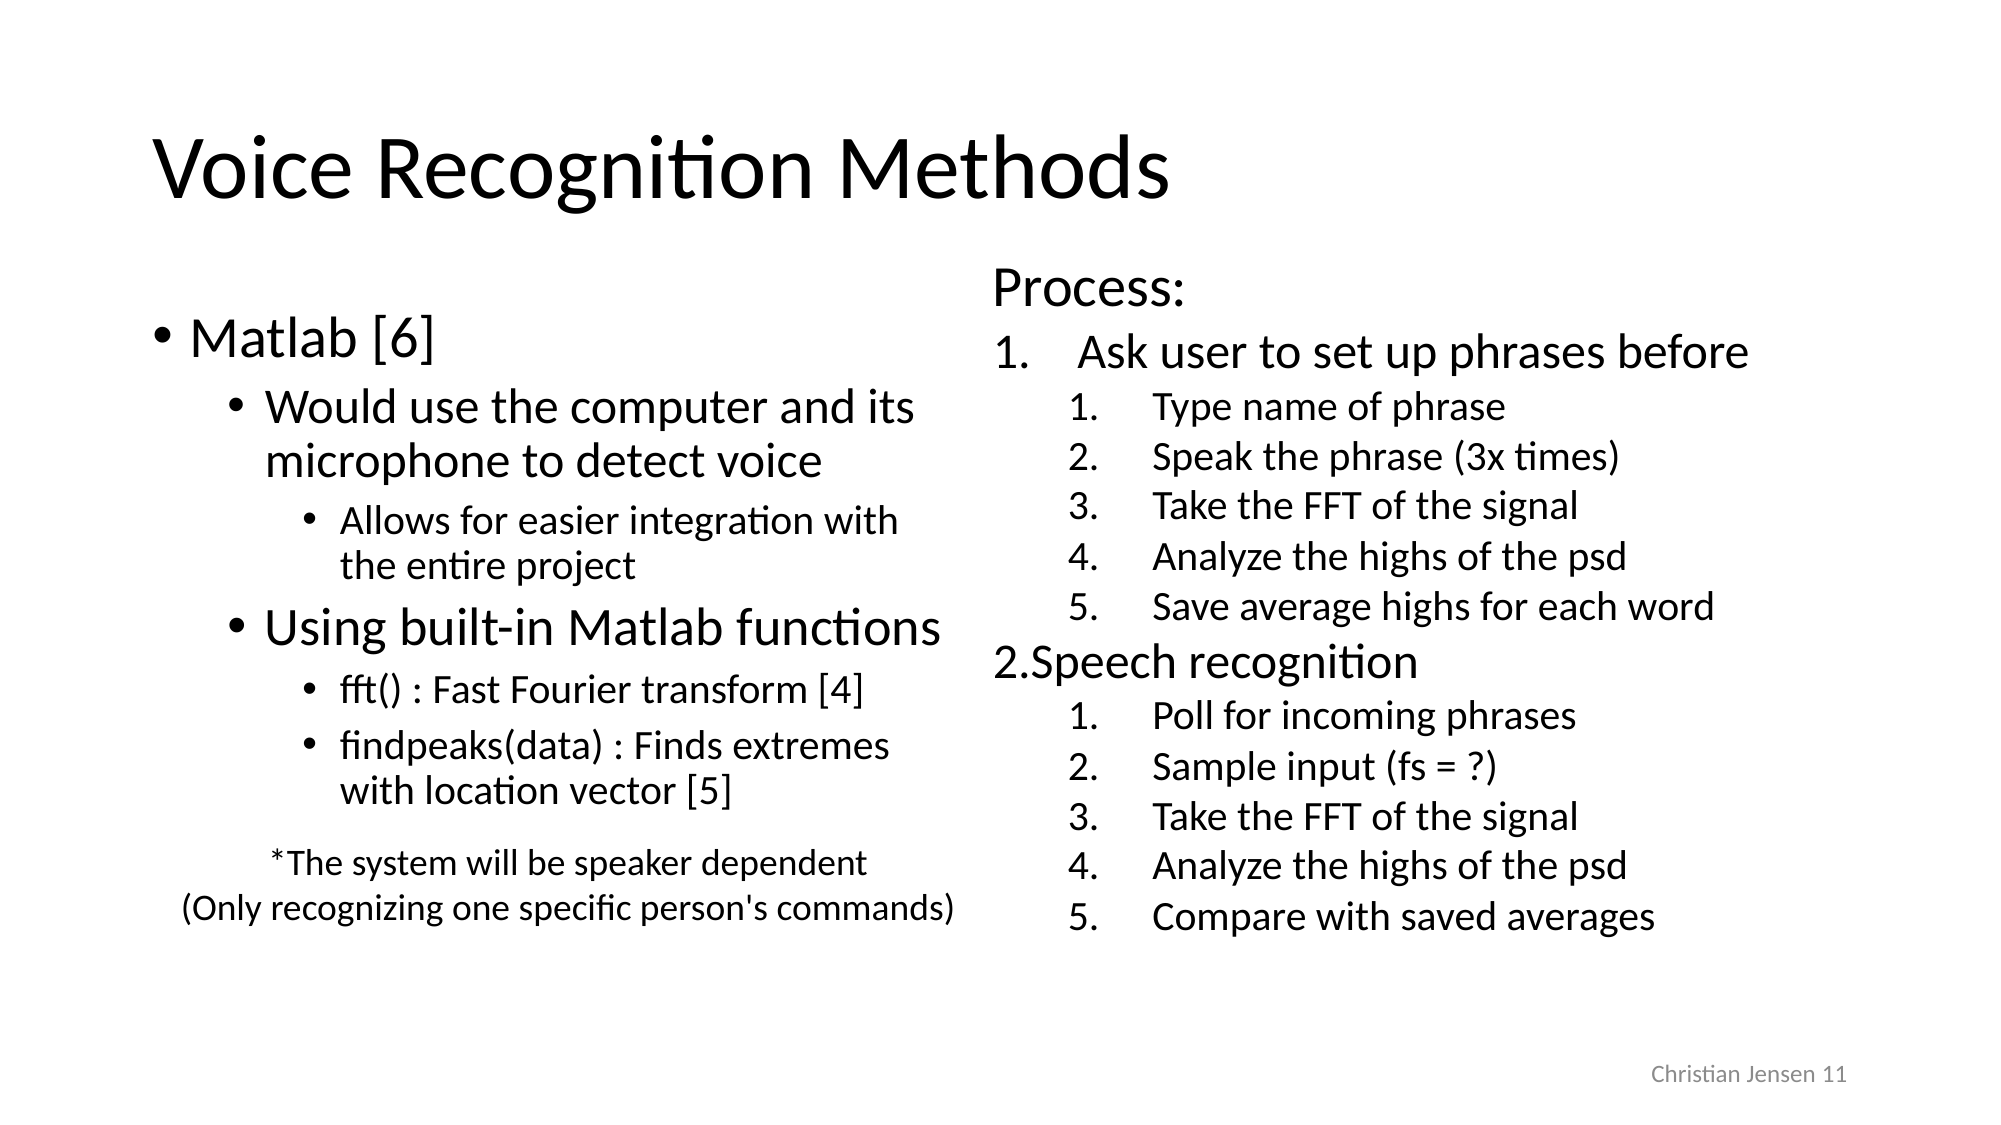

# Voice Recognition Methods
Process:
Ask user to set up phrases before
Type name of phrase
Speak the phrase (3x times)
Take the FFT of the signal
Analyze the highs of the psd
Save average highs for each word
Speech recognition
Poll for incoming phrases
Sample input (fs = ?)
Take the FFT of the signal
Analyze the highs of the psd
Compare with saved averages

Matlab [6]
Would use the computer and its microphone to detect voice
Allows for easier integration with the entire project
Using built-in Matlab functions
fft() : Fast Fourier transform [4]
findpeaks(data) : Finds extremes  with location vector [5]

*The system will be speaker dependent
(Only recognizing one specific person's commands)

Christian Jensen 11